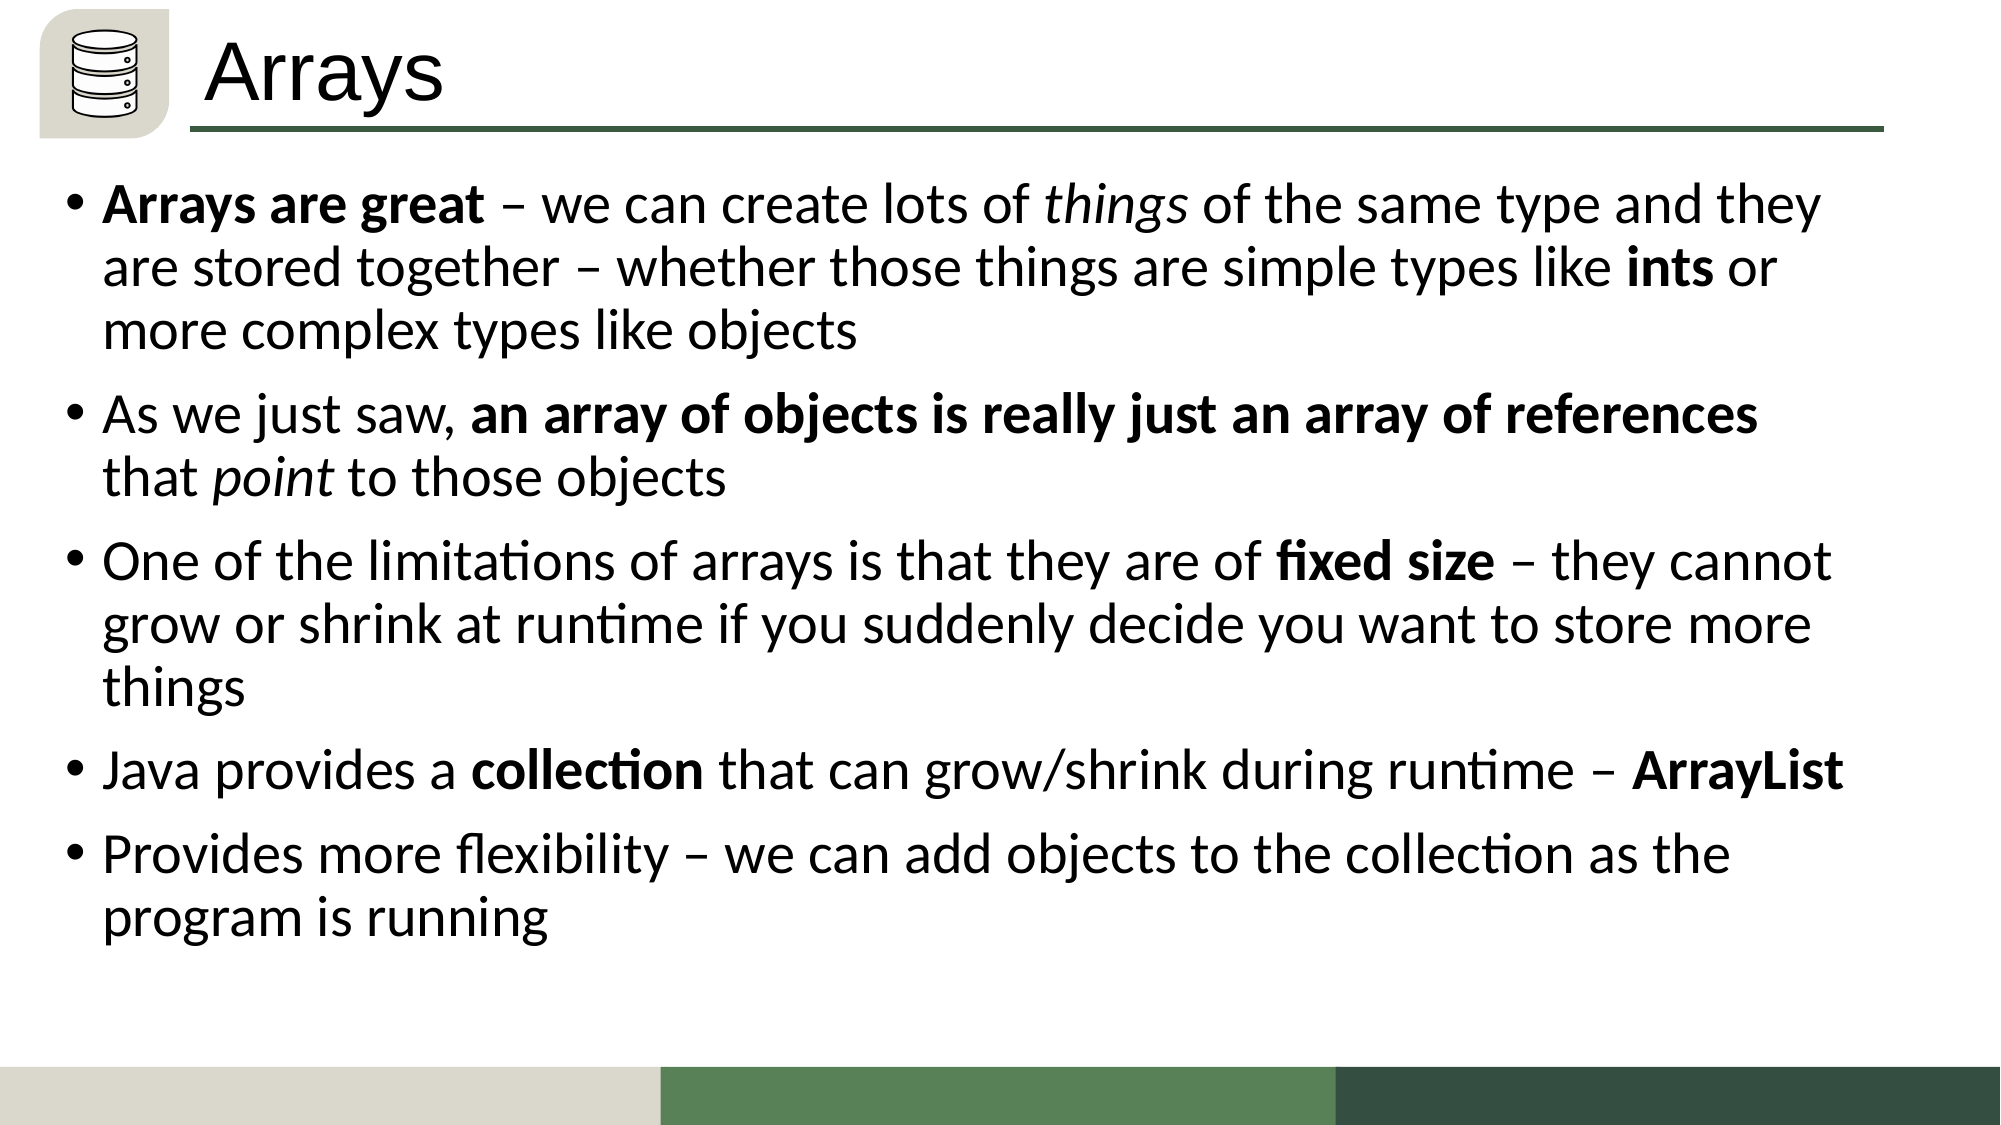

# Arrays
Arrays are great – we can create lots of things of the same type and they are stored together – whether those things are simple types like ints or more complex types like objects
As we just saw, an array of objects is really just an array of references that point to those objects
One of the limitations of arrays is that they are of fixed size – they cannot grow or shrink at runtime if you suddenly decide you want to store more things
Java provides a collection that can grow/shrink during runtime – ArrayList
Provides more flexibility – we can add objects to the collection as the program is running